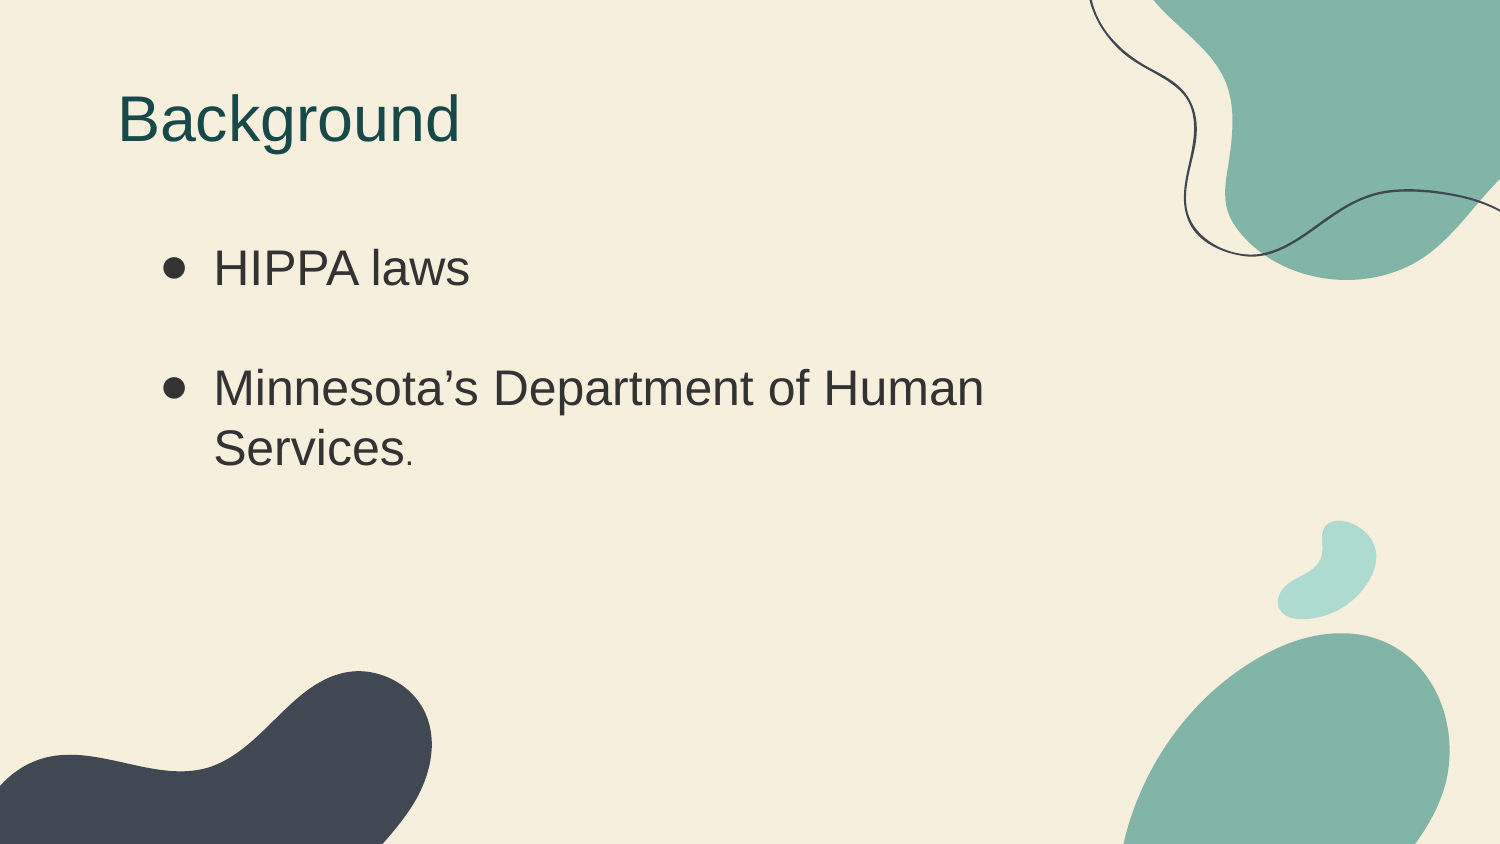

# Background
HIPPA laws

Minnesota’s Department of Human Services.